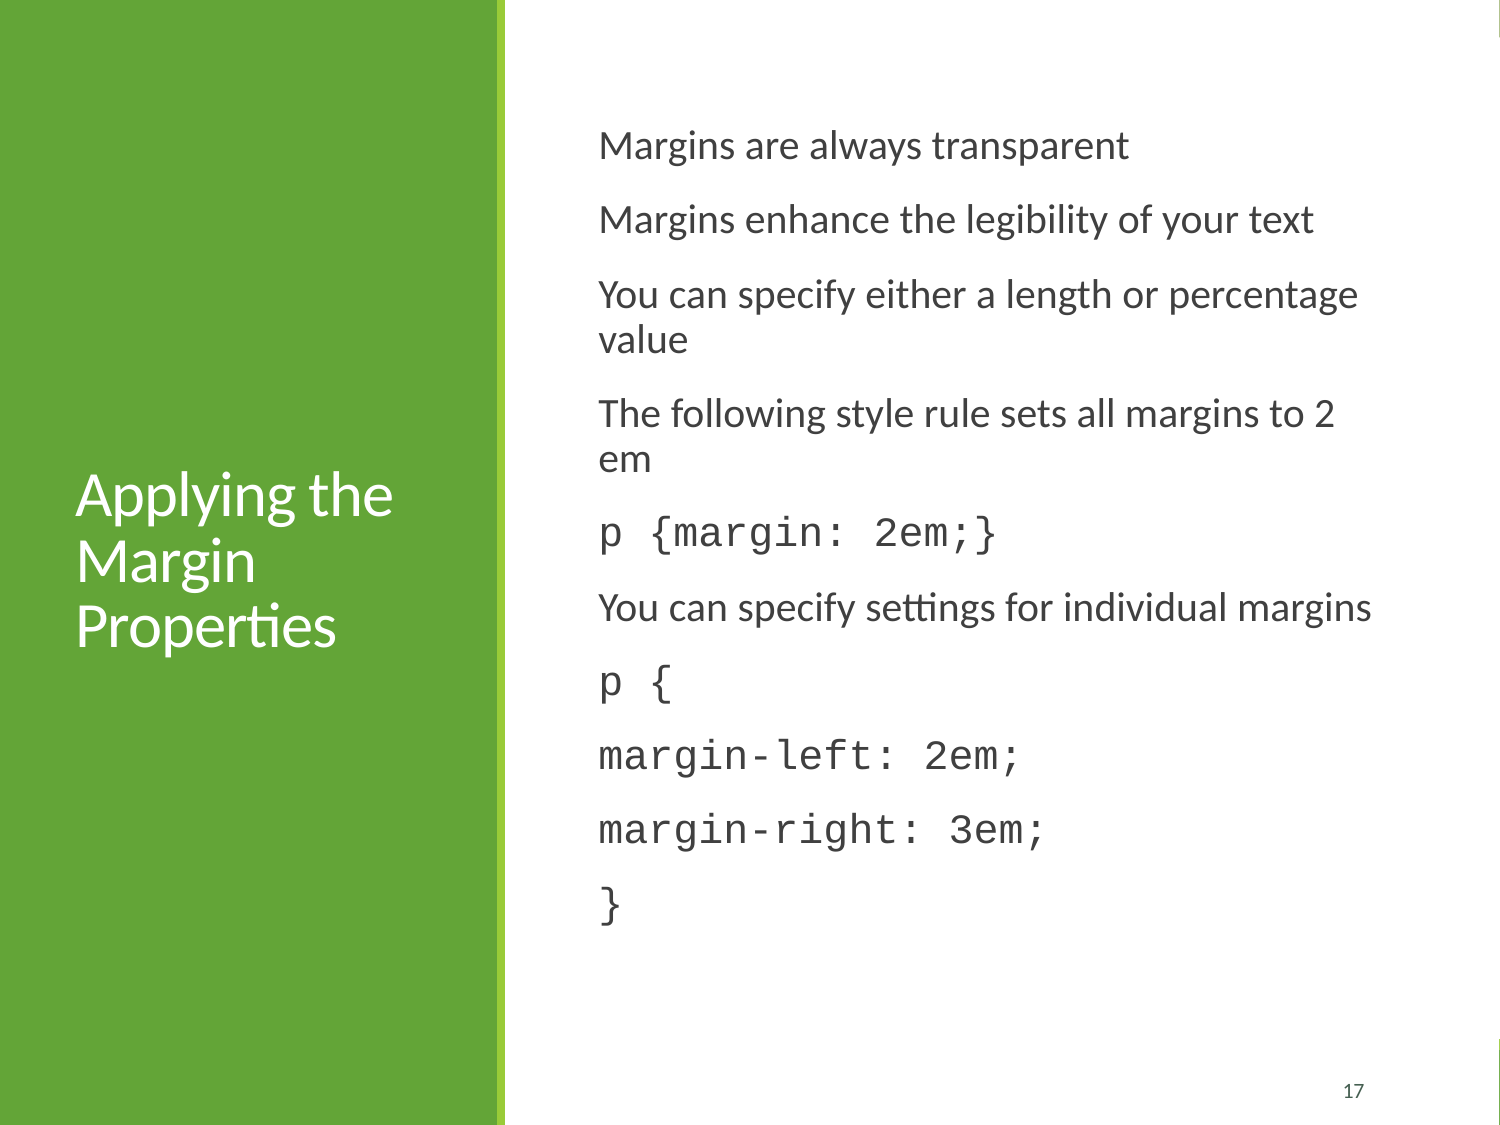

# Applying the Margin Properties
Margins are always transparent
Margins enhance the legibility of your text
You can specify either a length or percentage value
The following style rule sets all margins to 2 em
p {margin: 2em;}
You can specify settings for individual margins
p {
margin-left: 2em;
margin-right: 3em;
}

17